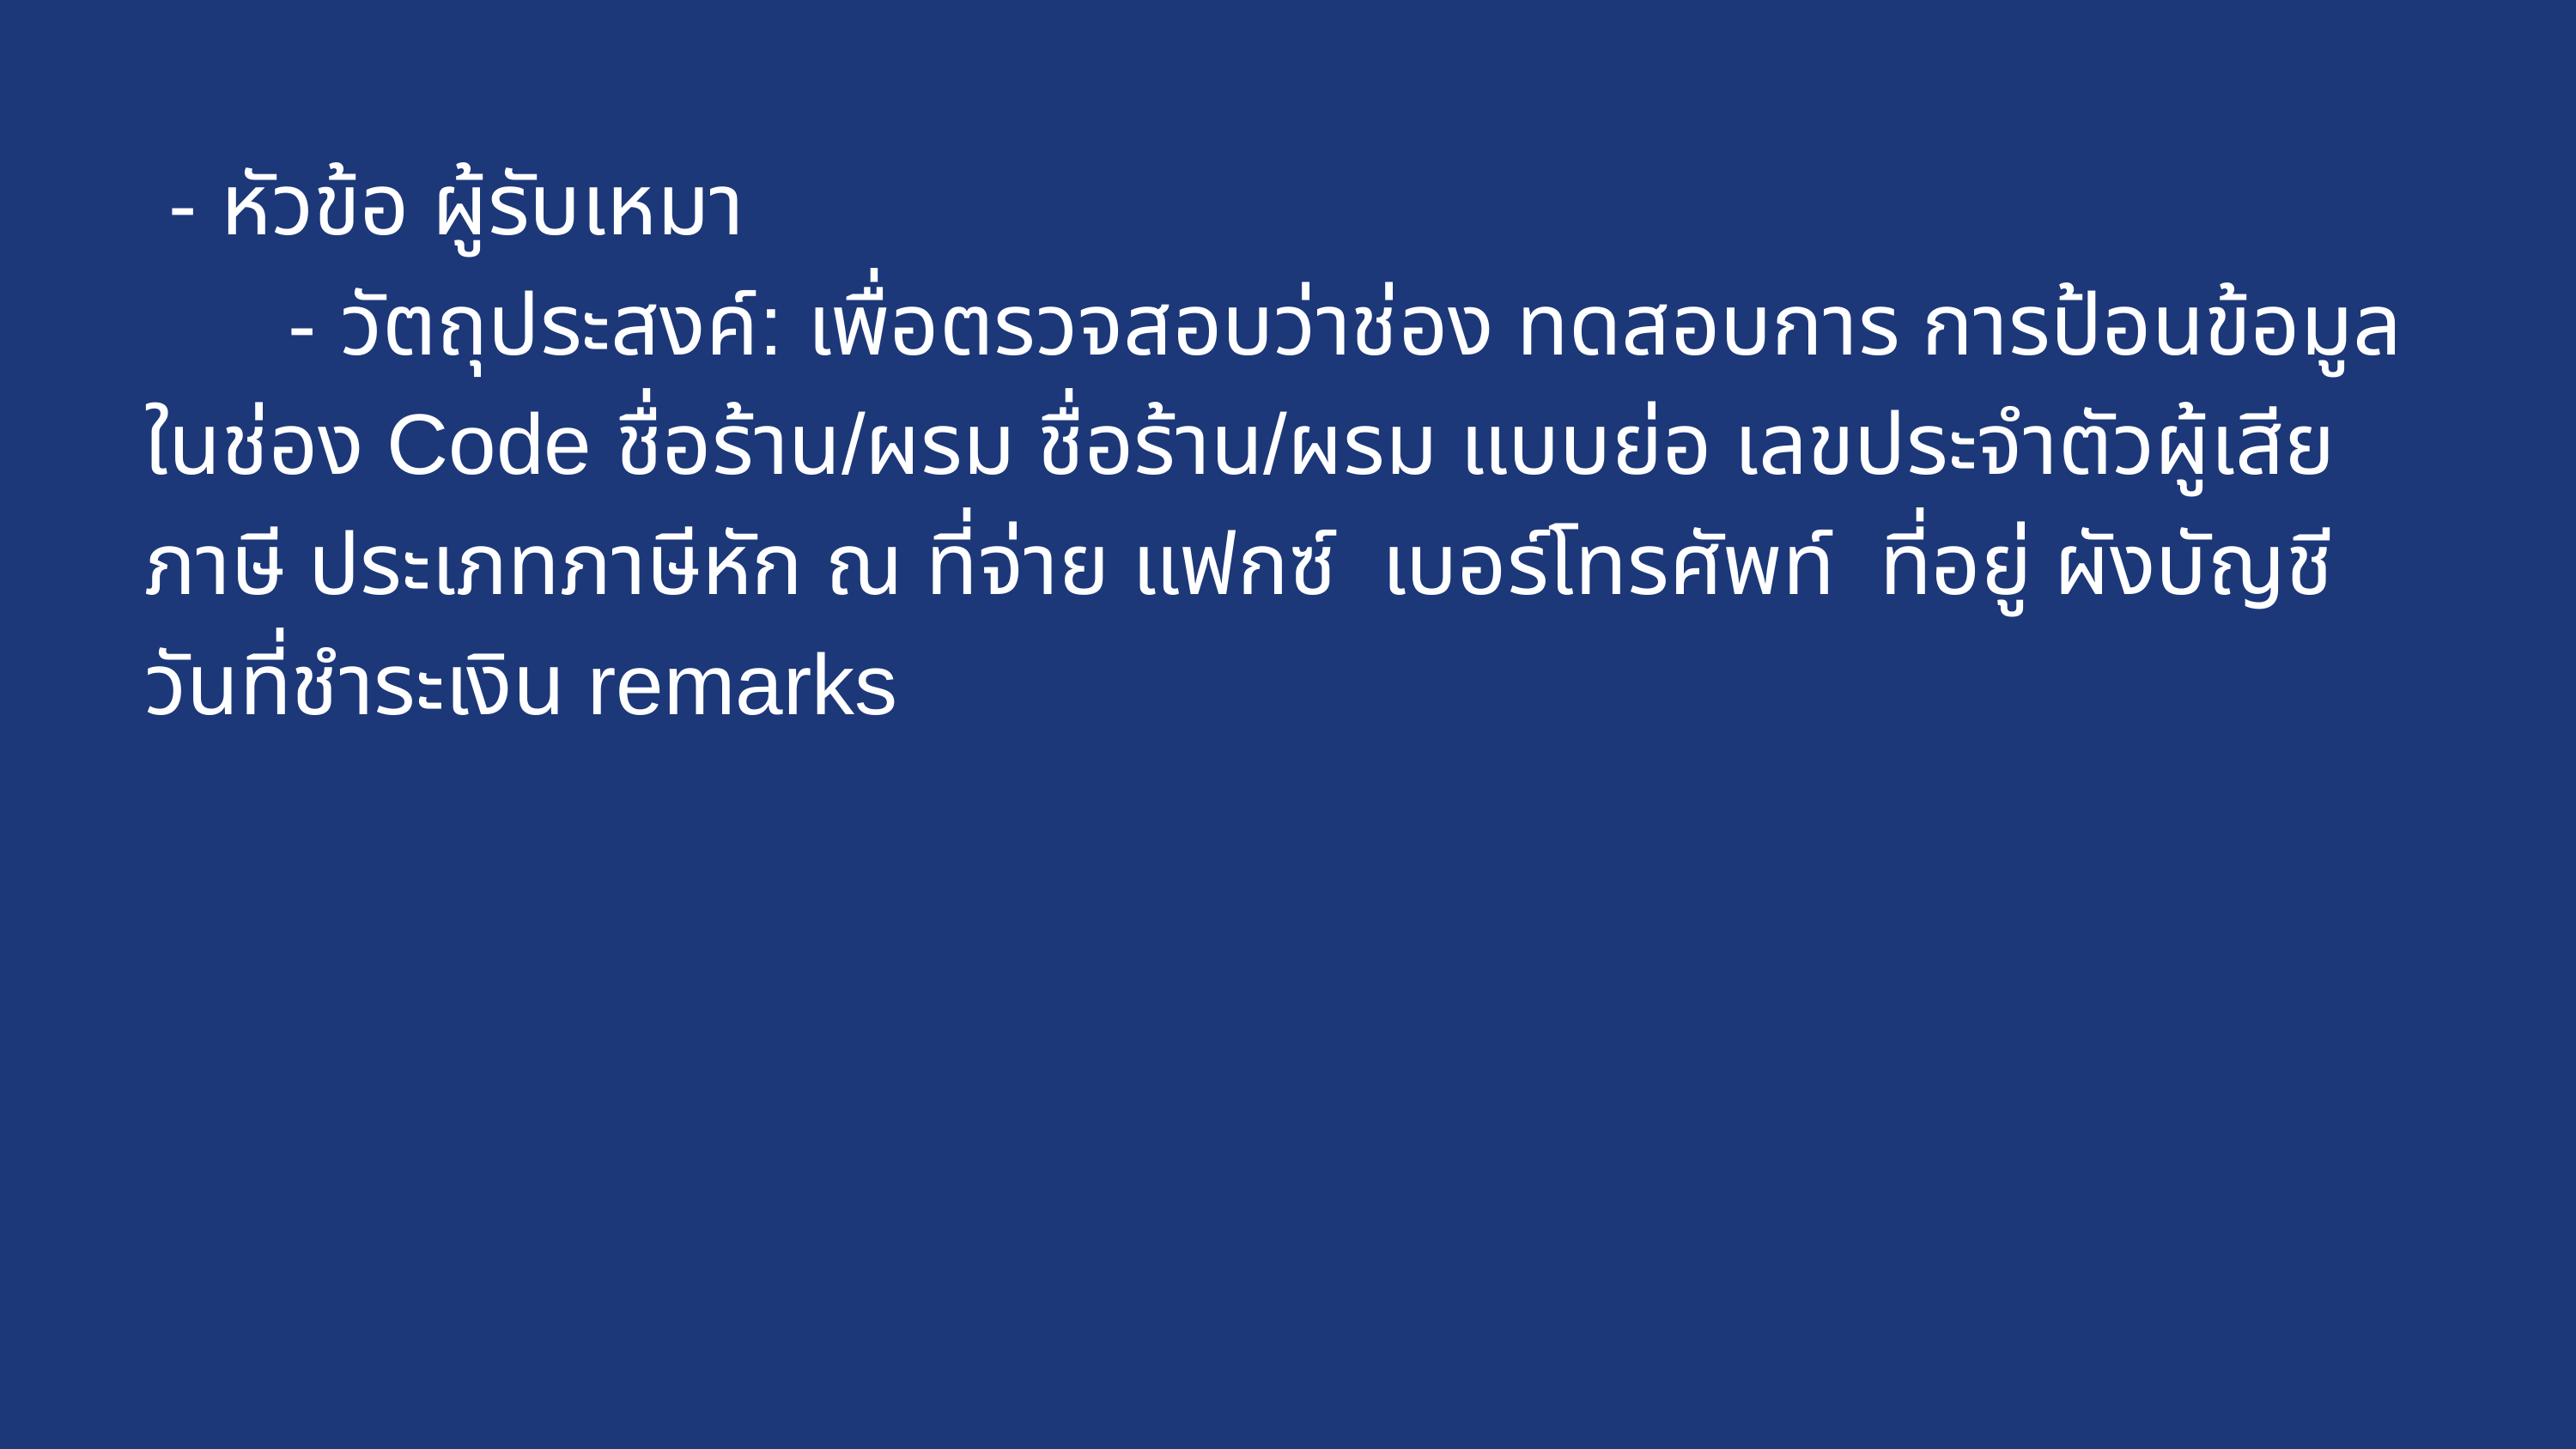

- หัวข้อ ผู้รับเหมา
      - วัตถุประสงค์: เพื่อตรวจสอบว่าช่อง ทดสอบการ การป้อนข้อมูลในช่อง Code ชื่อร้าน/ผรม ชื่อร้าน/ผรม แบบย่อ เลขประจำตัวผู้เสียภาษี ประเภทภาษีหัก ณ ที่จ่าย แฟกซ์  เบอร์โทรศัพท์  ที่อยู่ ผังบัญชี วันที่ชำระเงิน remarks